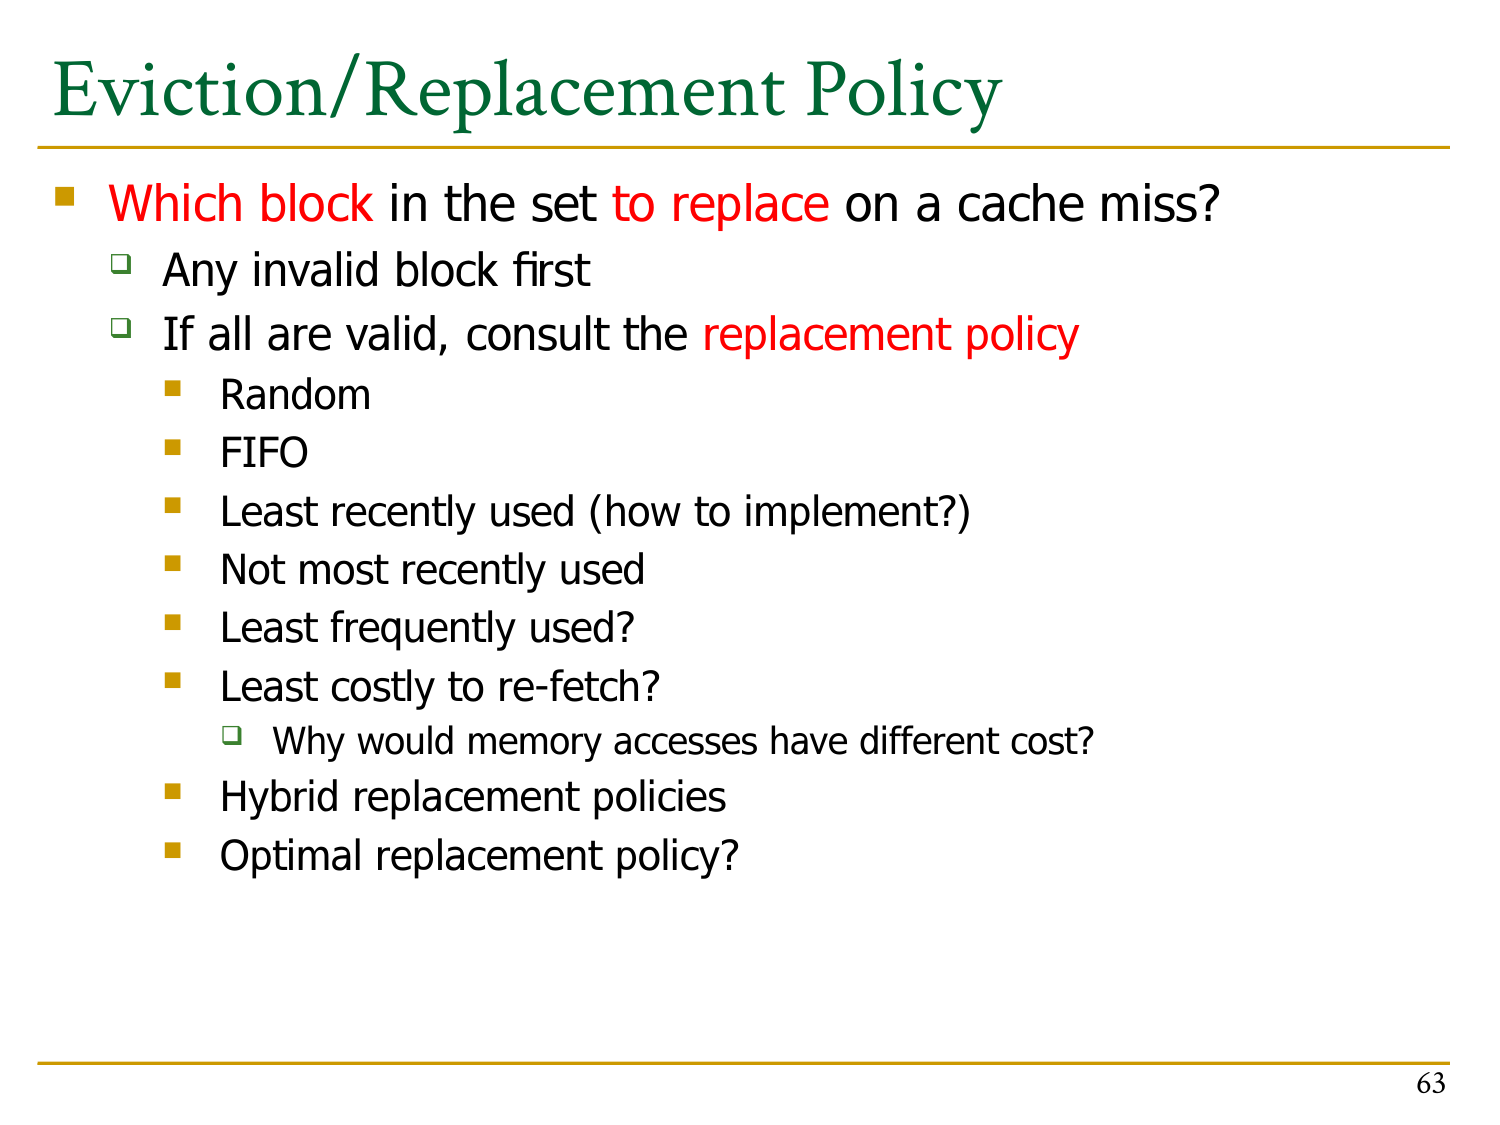

# Eviction/Replacement Policy
Which block in the set to replace on a cache miss?
Any invalid block first
If all are valid, consult the replacement policy
Random
FIFO
Least recently used (how to implement?)
Not most recently used
Least frequently used?
Least costly to re-fetch?
Why would memory accesses have different cost?
Hybrid replacement policies
Optimal replacement policy?

63